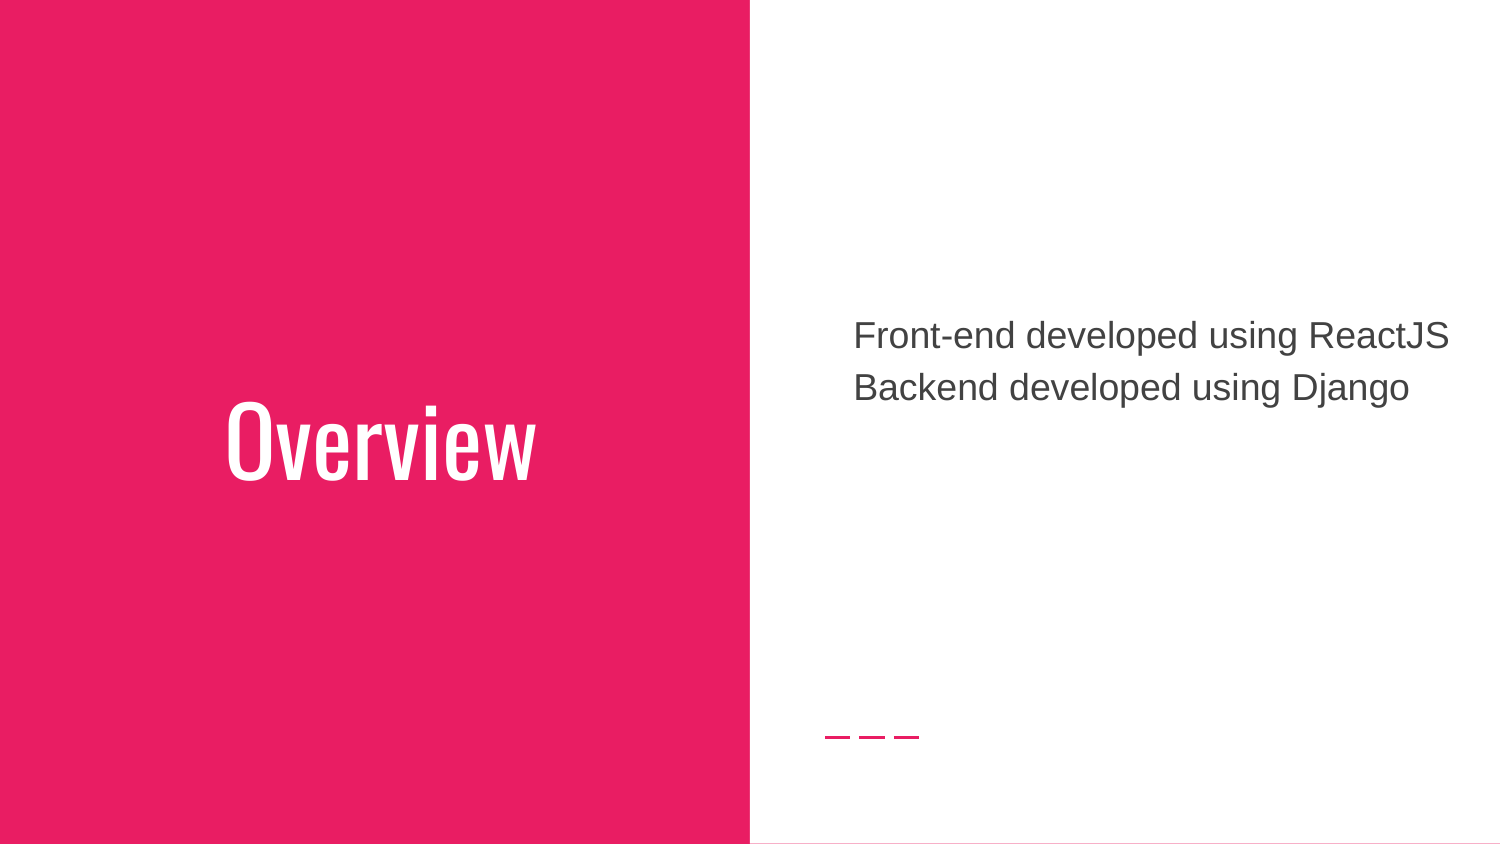

# Overview

Front-end developed using ReactJS
Backend developed using Django